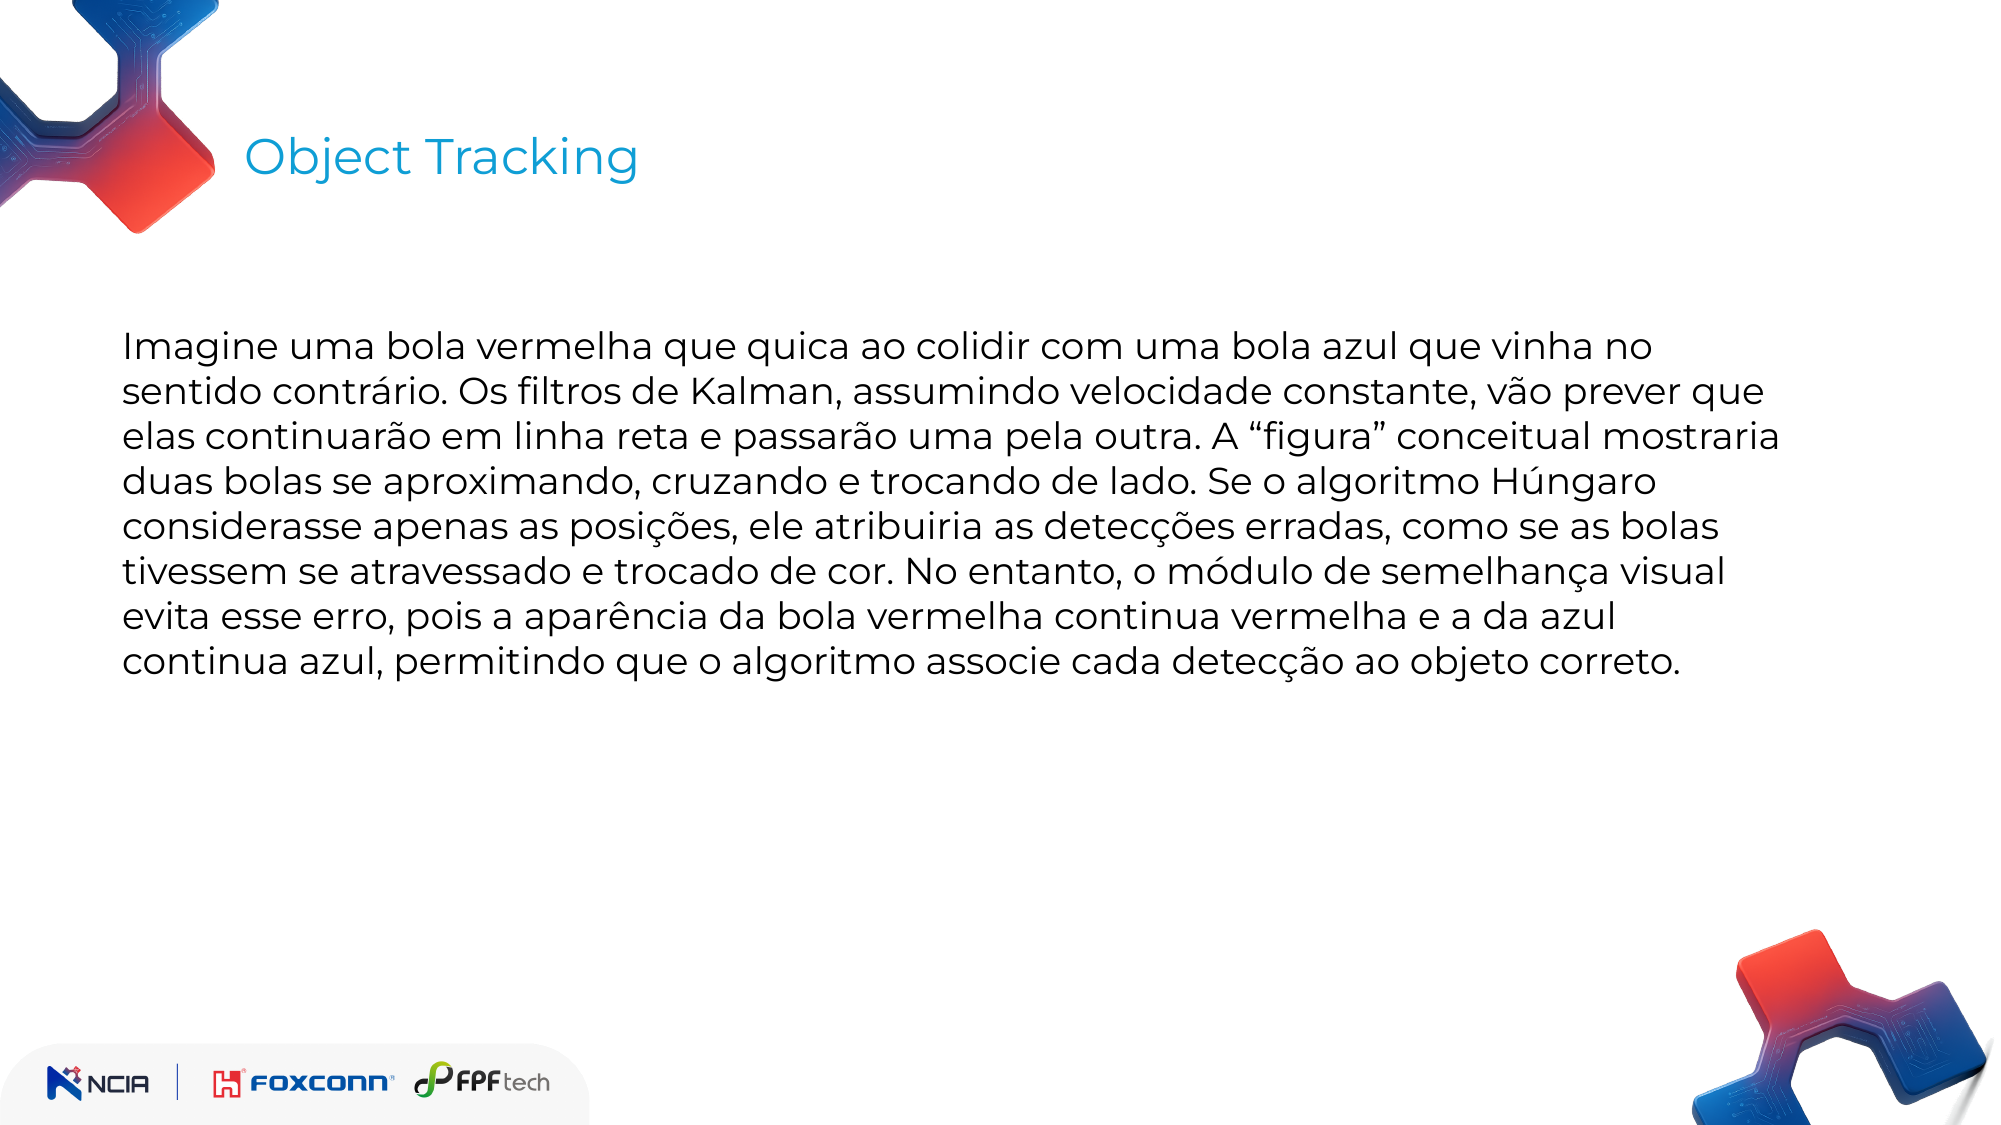

Object Tracking
Imagine uma bola vermelha que quica ao colidir com uma bola azul que vinha no sentido contrário. Os filtros de Kalman, assumindo velocidade constante, vão prever que elas continuarão em linha reta e passarão uma pela outra. A “figura” conceitual mostraria duas bolas se aproximando, cruzando e trocando de lado. Se o algoritmo Húngaro considerasse apenas as posições, ele atribuiria as detecções erradas, como se as bolas tivessem se atravessado e trocado de cor. No entanto, o módulo de semelhança visual evita esse erro, pois a aparência da bola vermelha continua vermelha e a da azul continua azul, permitindo que o algoritmo associe cada detecção ao objeto correto.